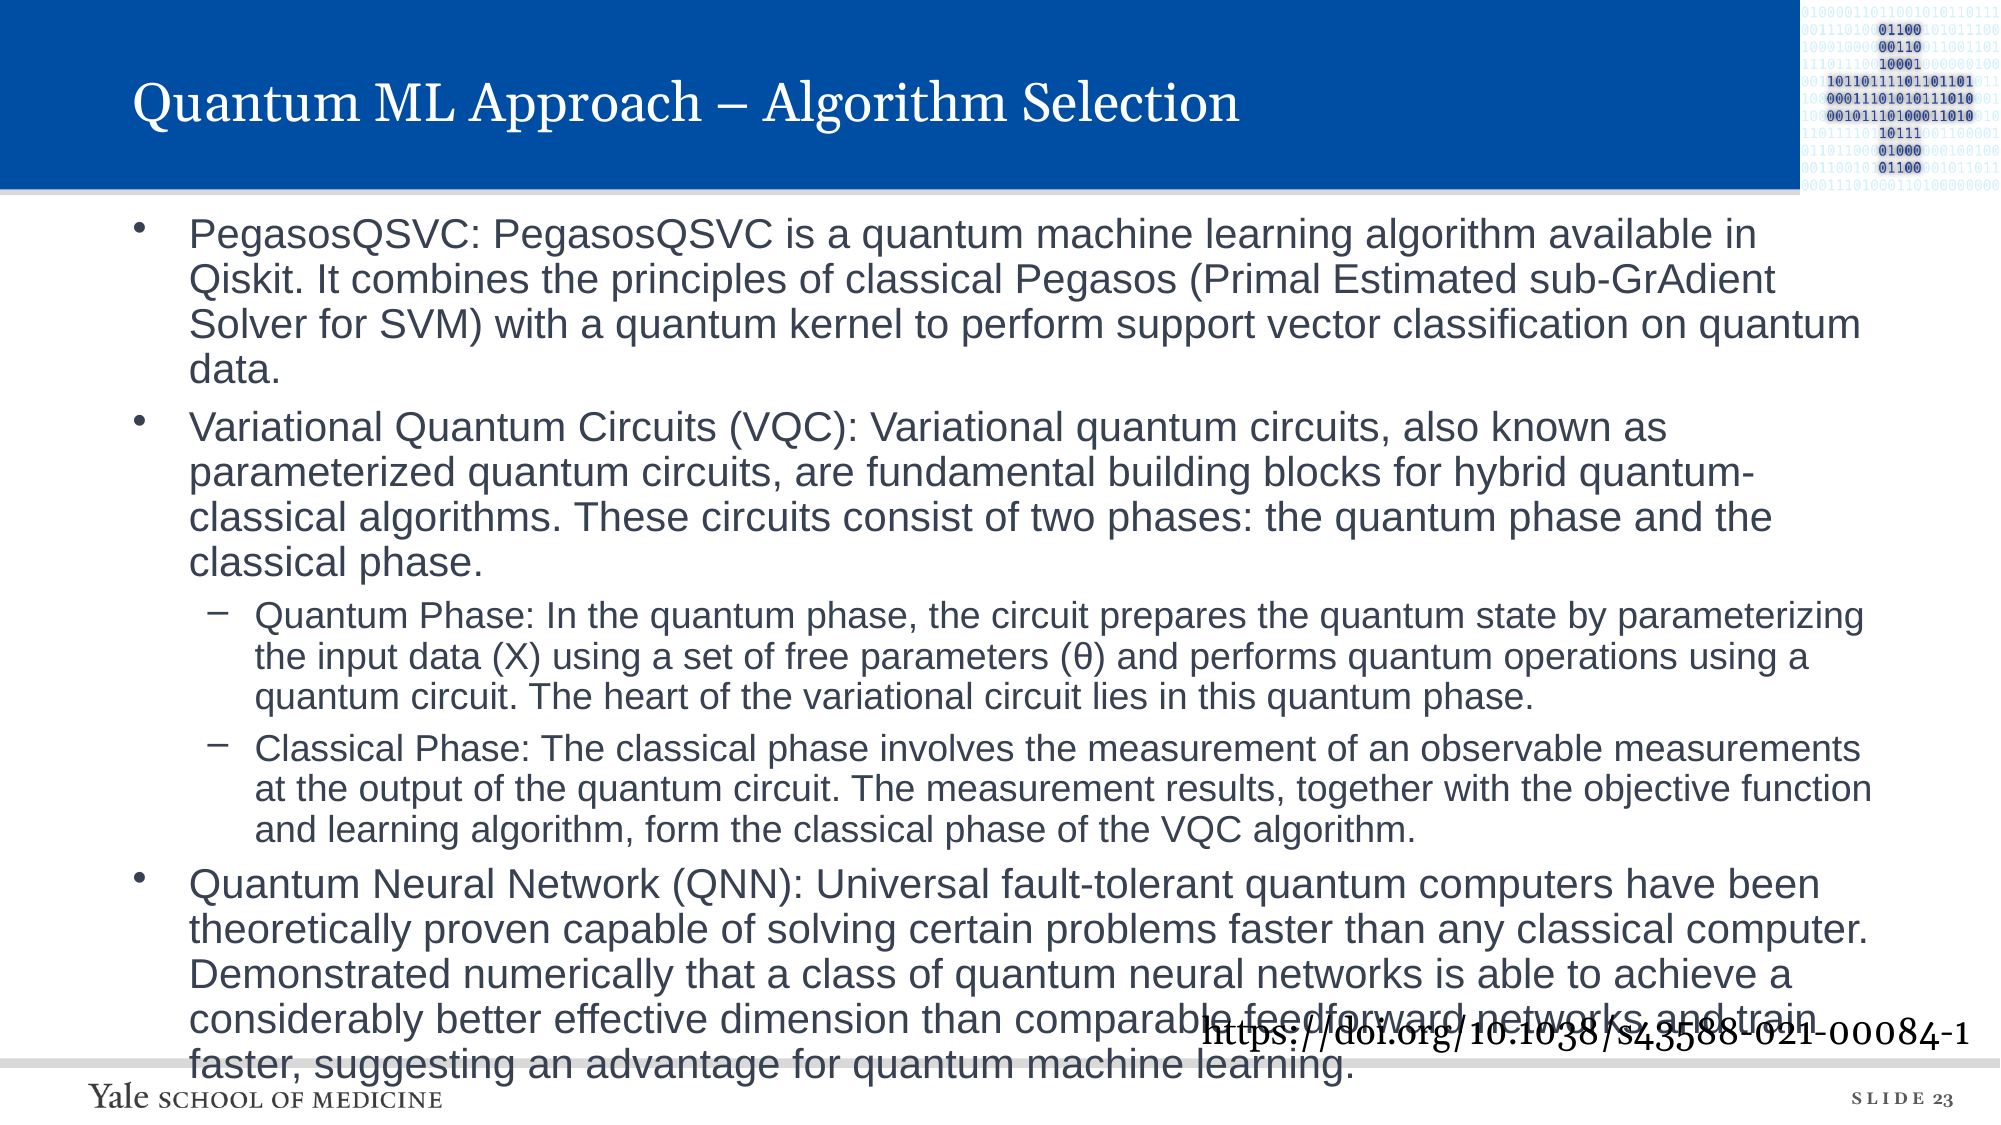

# Quantum ML Approach – Algorithm Selection
PegasosQSVC: PegasosQSVC is a quantum machine learning algorithm available in Qiskit. It combines the principles of classical Pegasos (Primal Estimated sub-GrAdient Solver for SVM) with a quantum kernel to perform support vector classification on quantum data.
Variational Quantum Circuits (VQC): Variational quantum circuits, also known as parameterized quantum circuits, are fundamental building blocks for hybrid quantum-classical algorithms. These circuits consist of two phases: the quantum phase and the classical phase.
Quantum Phase: In the quantum phase, the circuit prepares the quantum state by parameterizing the input data (X) using a set of free parameters (θ) and performs quantum operations using a quantum circuit. The heart of the variational circuit lies in this quantum phase.
Classical Phase: The classical phase involves the measurement of an observable measurements at the output of the quantum circuit. The measurement results, together with the objective function and learning algorithm, form the classical phase of the VQC algorithm.
Quantum Neural Network (QNN): Universal fault-tolerant quantum computers have been theoretically proven capable of solving certain problems faster than any classical computer. Demonstrated numerically that a class of quantum neural networks is able to achieve a considerably better effective dimension than comparable feedforward networks and train faster, suggesting an advantage for quantum machine learning.

https://doi.org/10.1038/s43588-021-00084-1